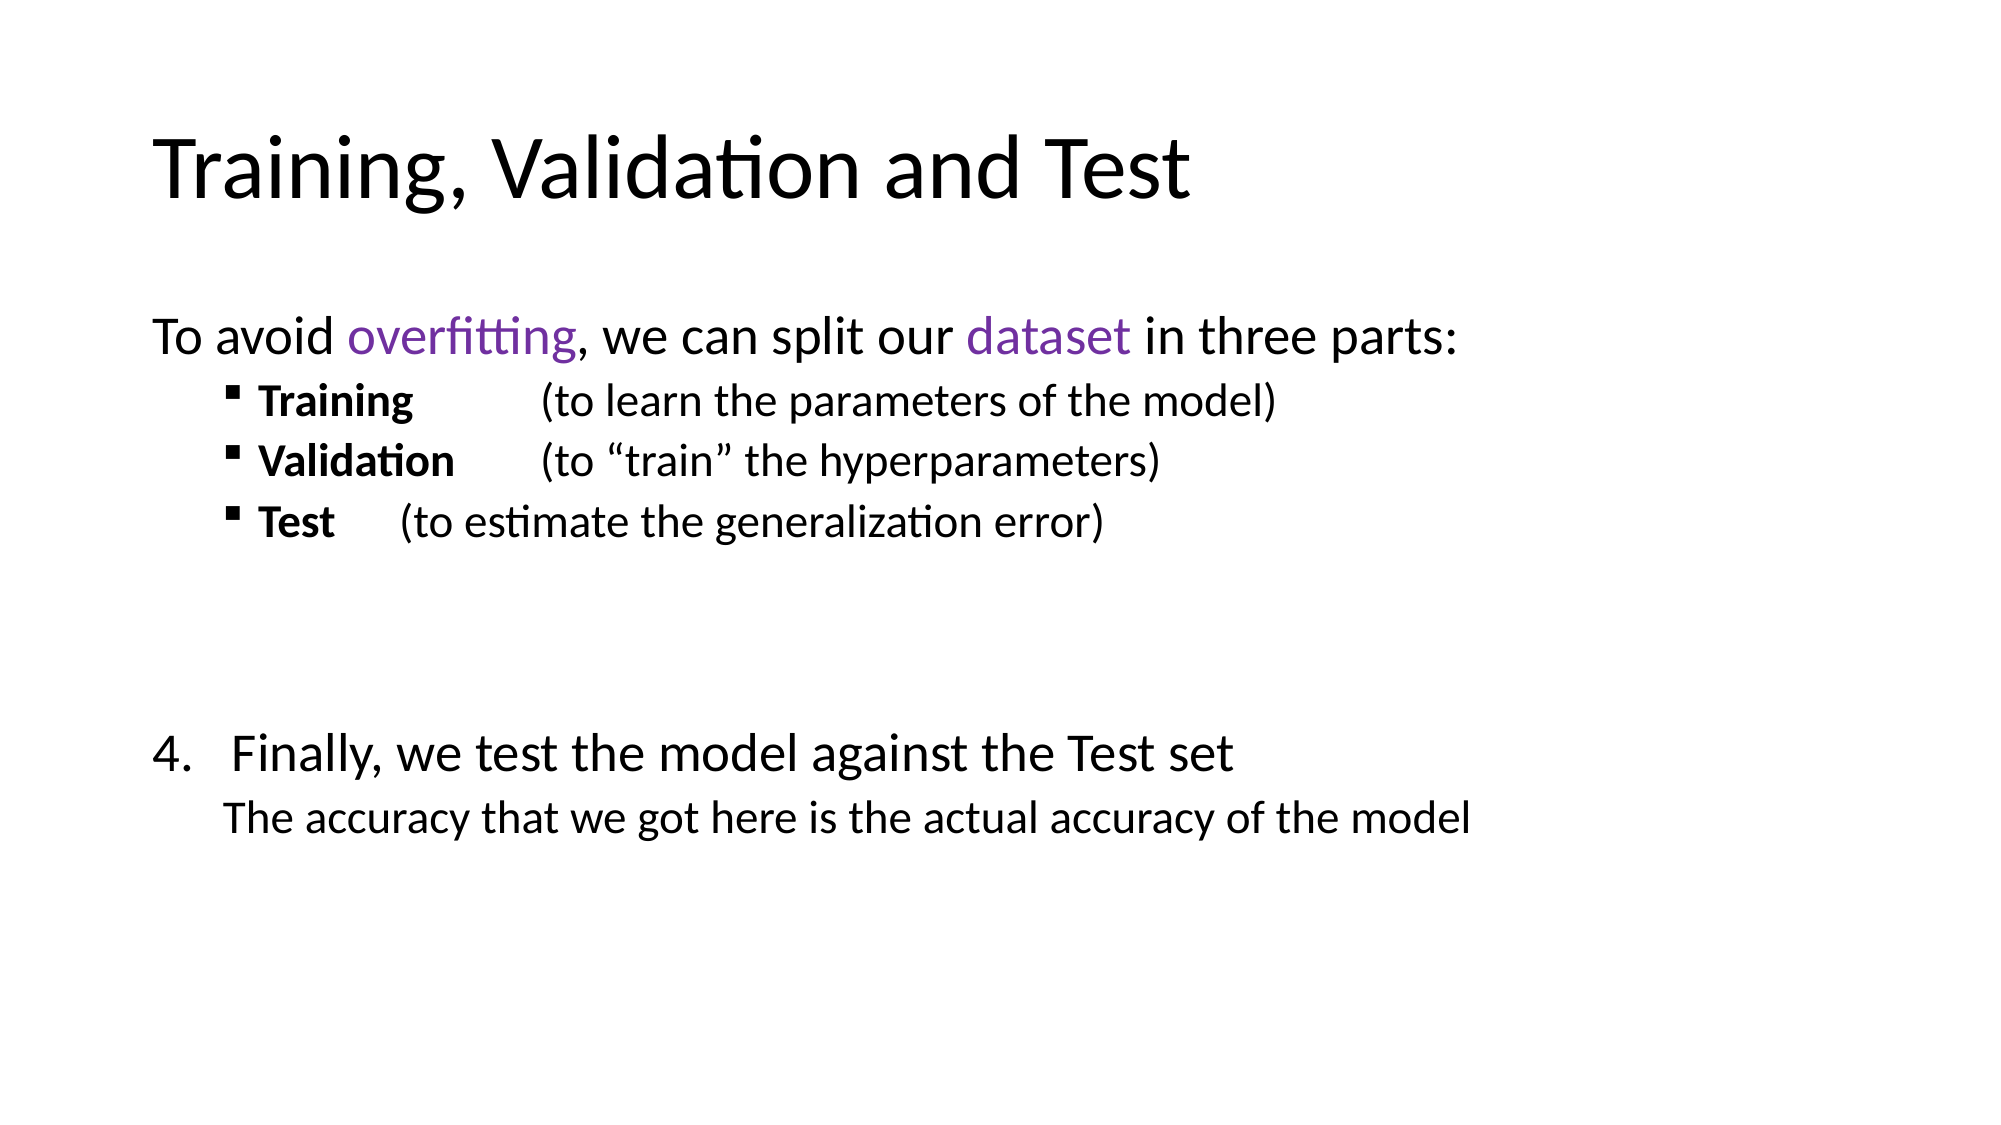

# Training, Validation and Test
To avoid overfitting, we can split our dataset in three parts:
Training		(to learn the parameters of the model)
Validation 	(to “train” the hyperparameters)
Test 		(to estimate the generalization error)

Finally, we test the model against the Test set
The accuracy that we got here is the actual accuracy of the model

F